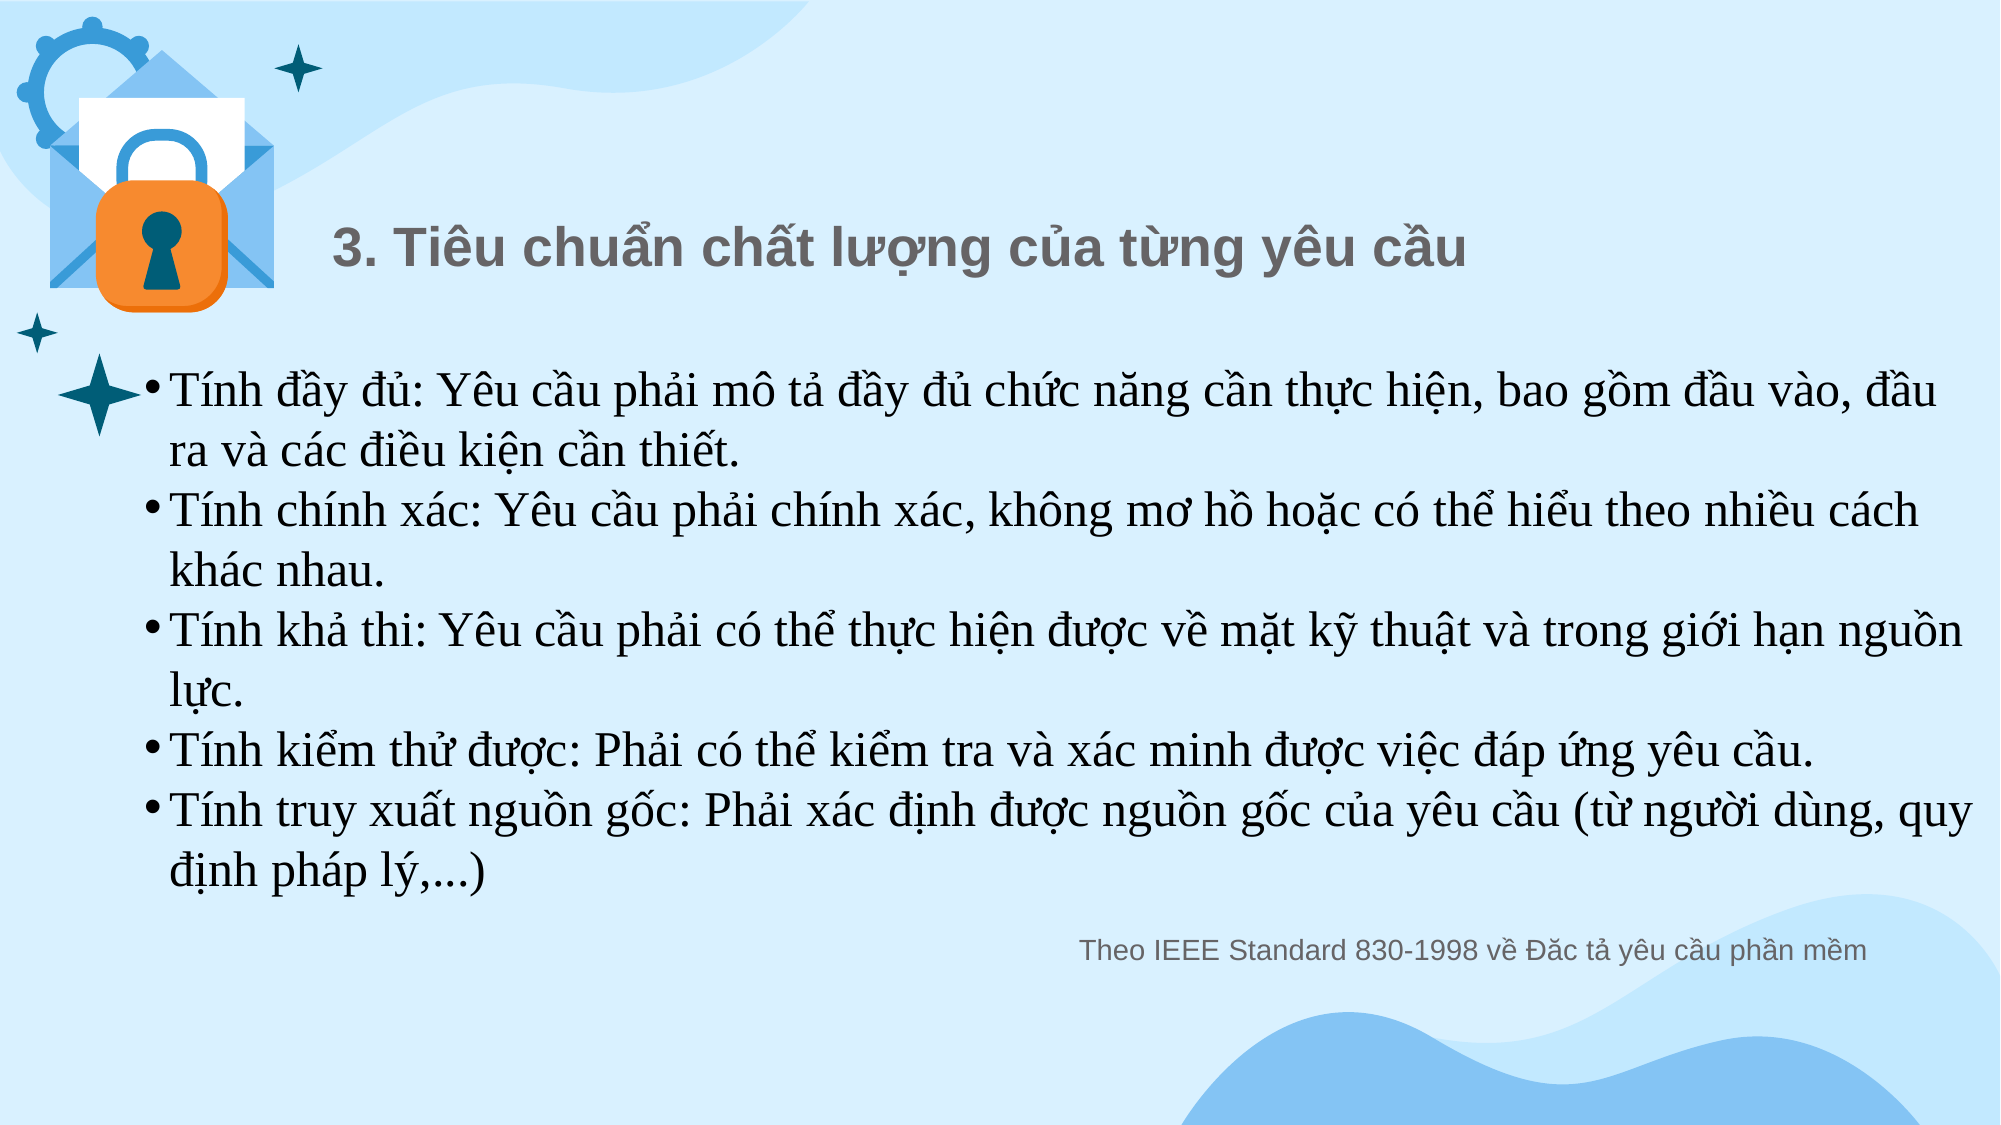

3. Tiêu chuẩn chất lượng của từng yêu cầu
Tính đầy đủ: Yêu cầu phải mô tả đầy đủ chức năng cần thực hiện, bao gồm đầu vào, đầu ra và các điều kiện cần thiết.
Tính chính xác: Yêu cầu phải chính xác, không mơ hồ hoặc có thể hiểu theo nhiều cách khác nhau.
Tính khả thi: Yêu cầu phải có thể thực hiện được về mặt kỹ thuật và trong giới hạn nguồn lực.
Tính kiểm thử được: Phải có thể kiểm tra và xác minh được việc đáp ứng yêu cầu.
Tính truy xuất nguồn gốc: Phải xác định được nguồn gốc của yêu cầu (từ người dùng, quy định pháp lý,...)

						Theo IEEE Standard 830-1998 về Đăc tả yêu cầu phần mềm